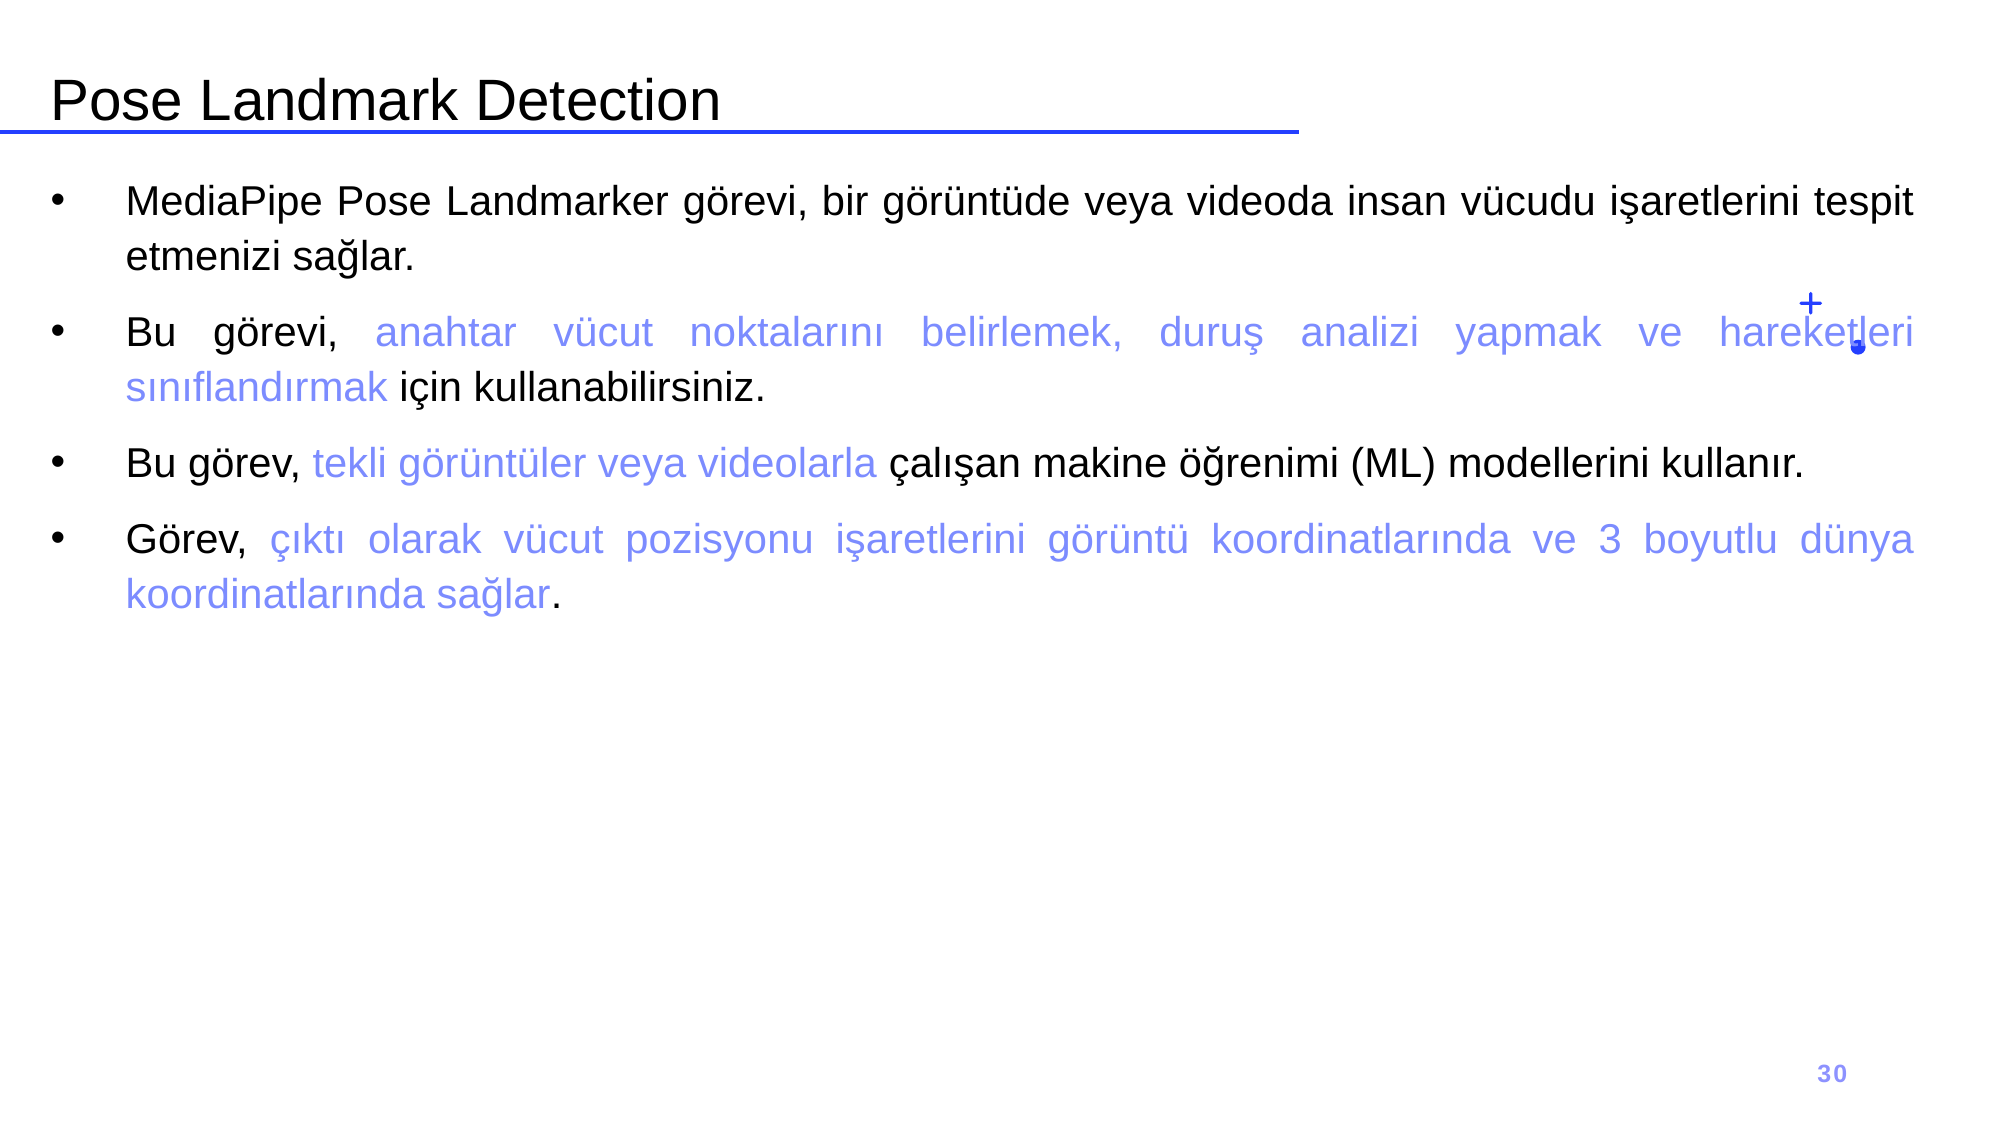

# Pose Landmark Detection
MediaPipe Pose Landmarker görevi, bir görüntüde veya videoda insan vücudu işaretlerini tespit etmenizi sağlar.
Bu görevi, anahtar vücut noktalarını belirlemek, duruş analizi yapmak ve hareketleri sınıflandırmak için kullanabilirsiniz.
Bu görev, tekli görüntüler veya videolarla çalışan makine öğrenimi (ML) modellerini kullanır.
Görev, çıktı olarak vücut pozisyonu işaretlerini görüntü koordinatlarında ve 3 boyutlu dünya koordinatlarında sağlar.

30